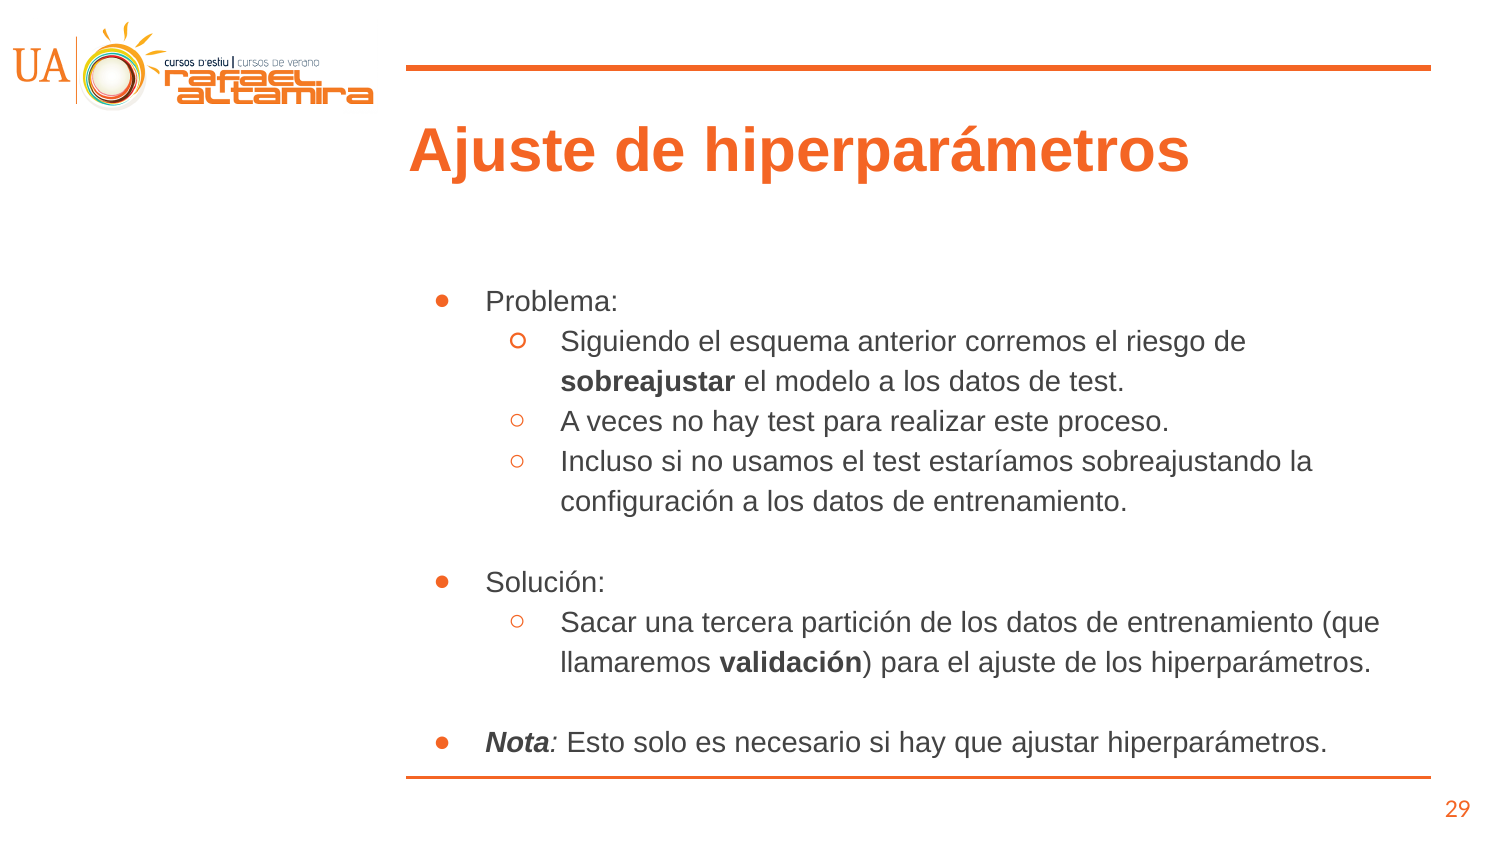

# Ajuste de hiperparámetros
Problema:
Siguiendo el esquema anterior corremos el riesgo de sobreajustar el modelo a los datos de test.
A veces no hay test para realizar este proceso.
Incluso si no usamos el test estaríamos sobreajustando la configuración a los datos de entrenamiento.
Solución:
Sacar una tercera partición de los datos de entrenamiento (que llamaremos validación) para el ajuste de los hiperparámetros.
Nota: Esto solo es necesario si hay que ajustar hiperparámetros.
29